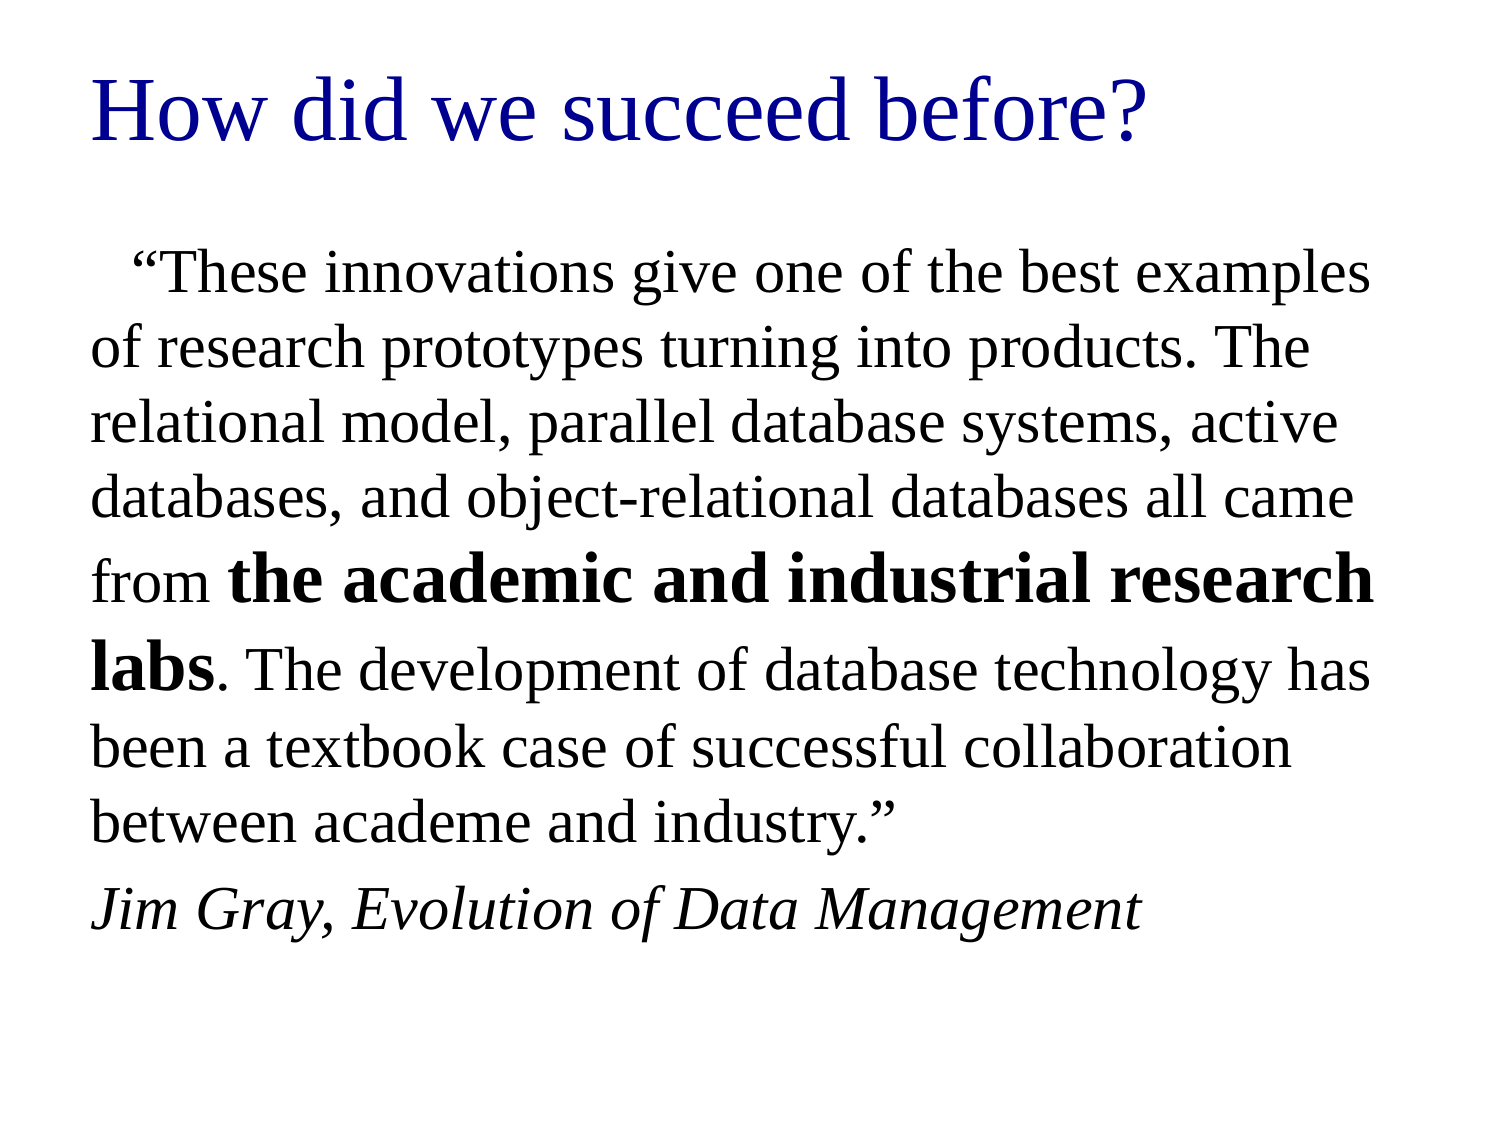

# How did we succeed before?
   “These innovations give one of the best examples of research prototypes turning into products. The relational model, parallel database systems, active databases, and object-relational databases all came from the academic and industrial research labs. The development of database technology has been a textbook case of successful collaboration between academe and industry.”
Jim Gray, Evolution of Data Management